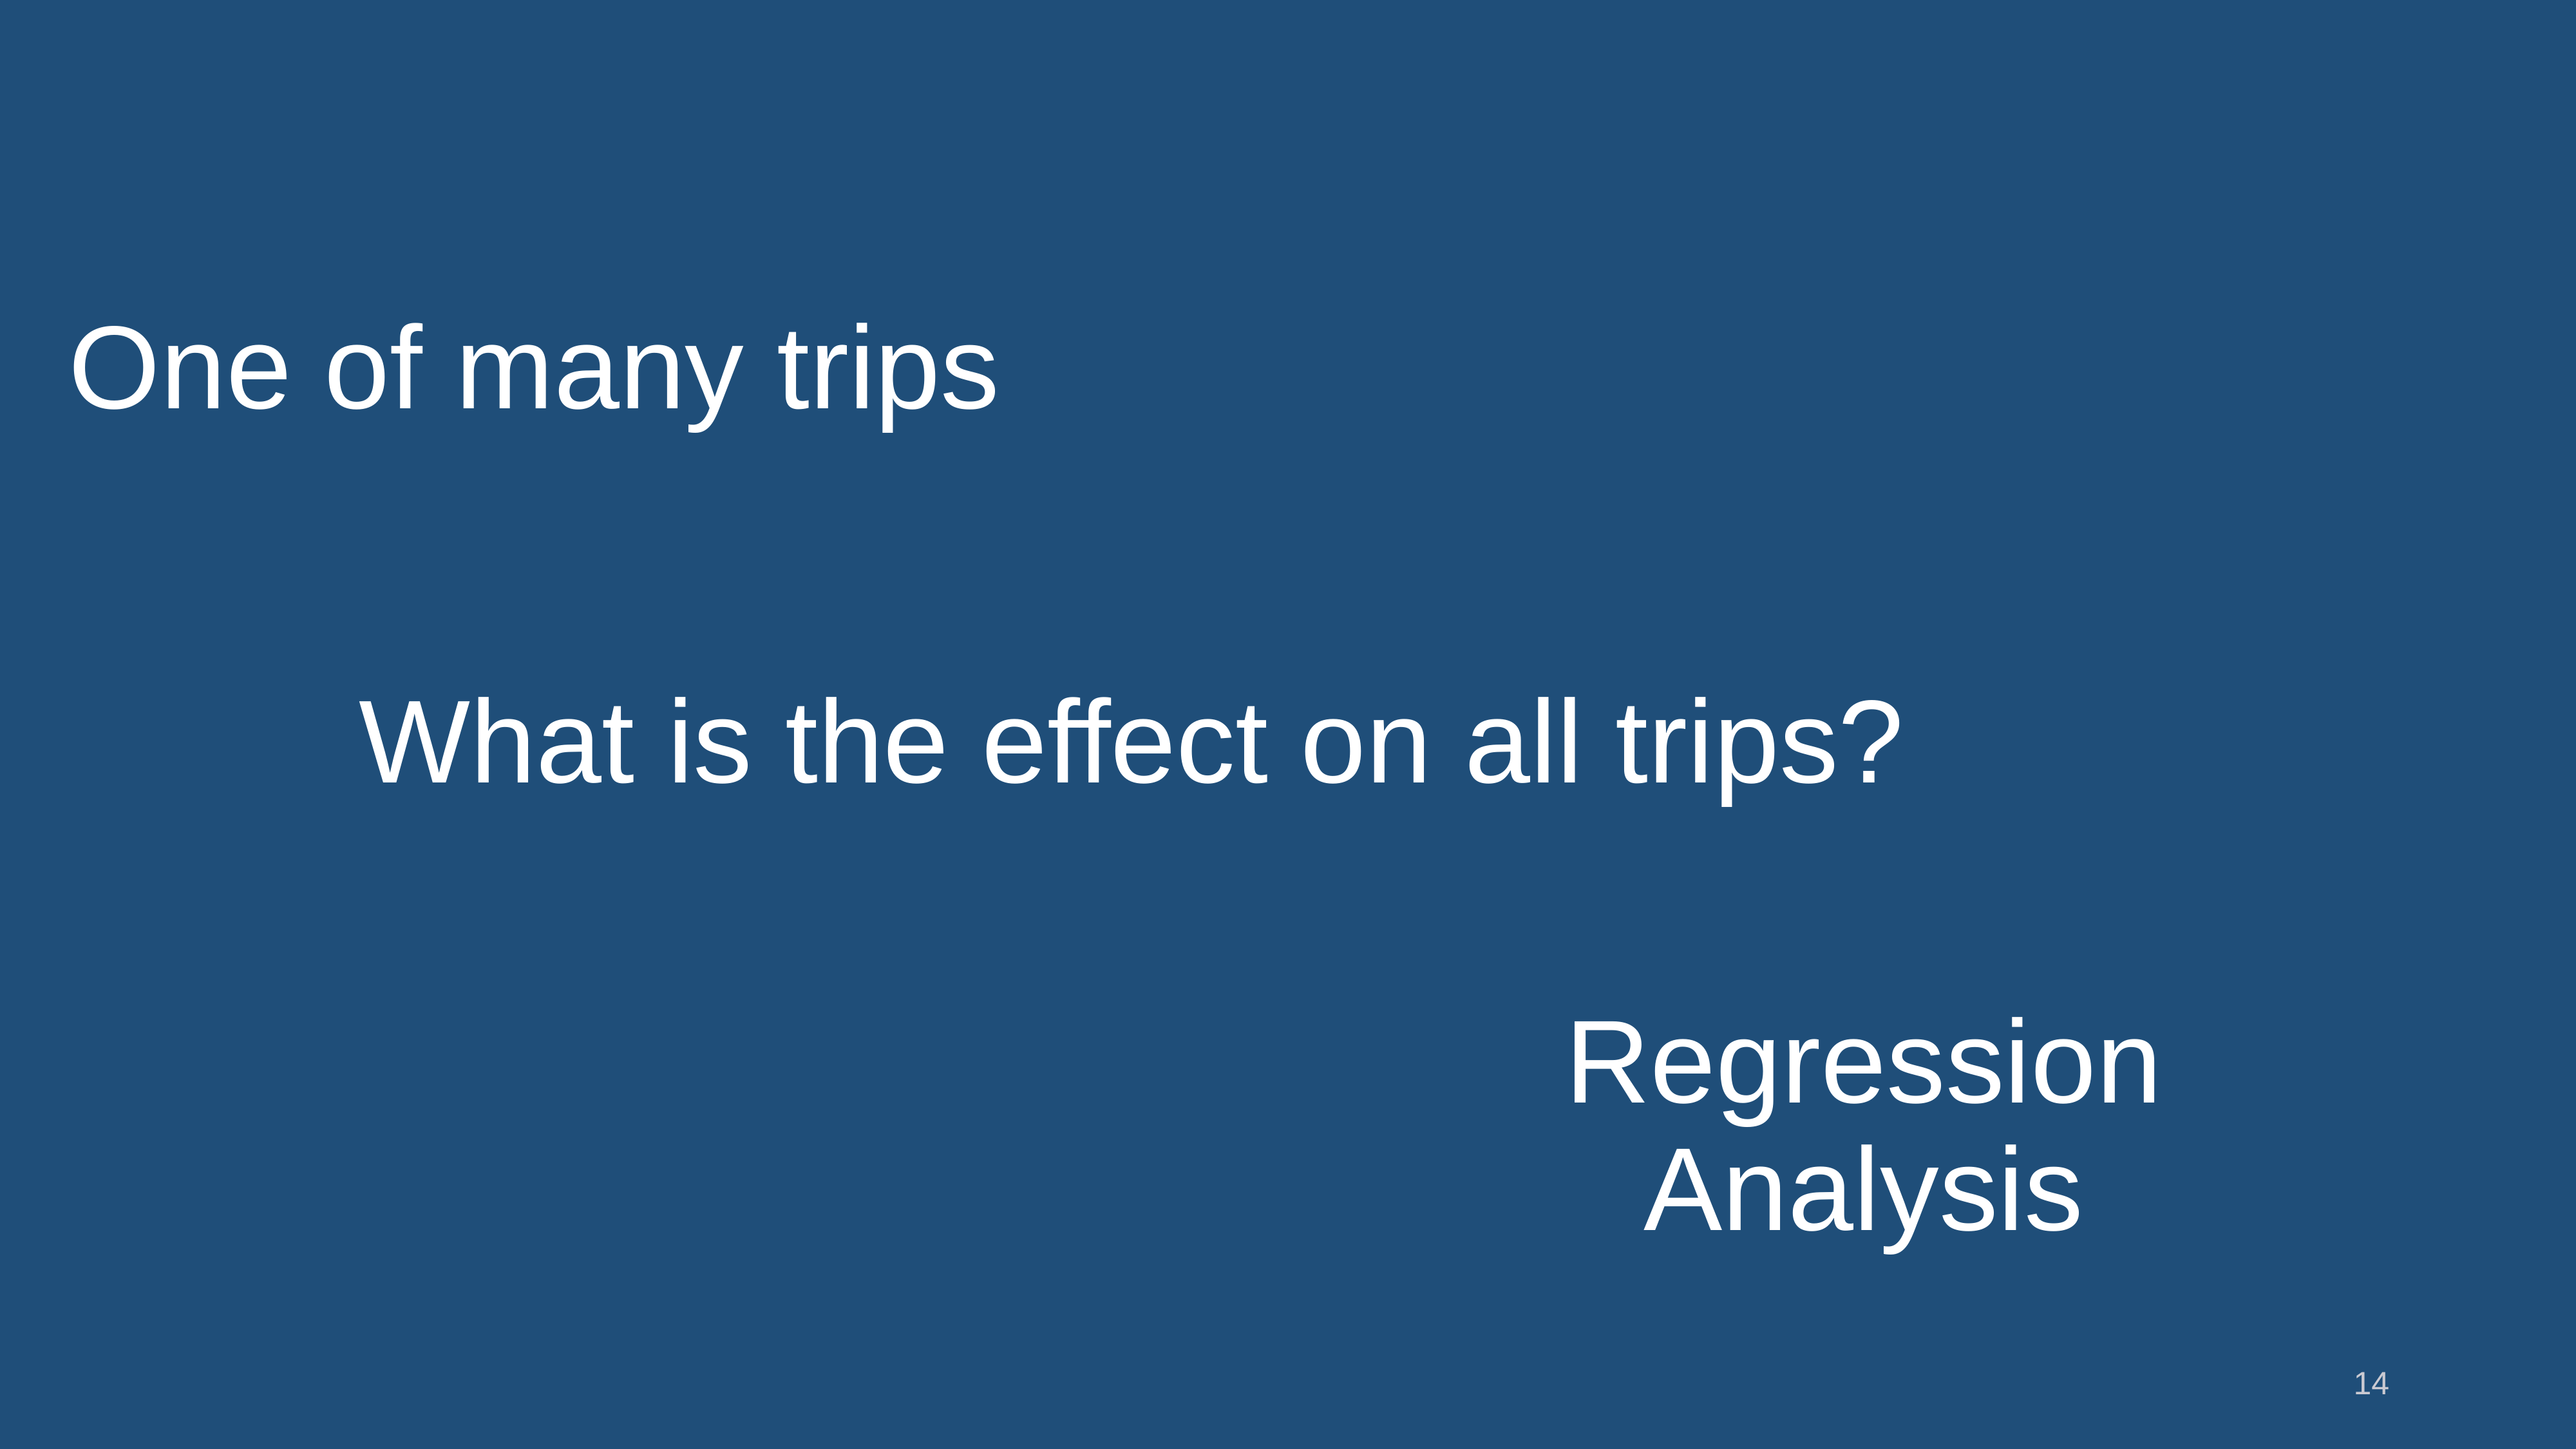

One of many trips
# What is the effect on all trips?
Regression Analysis
14